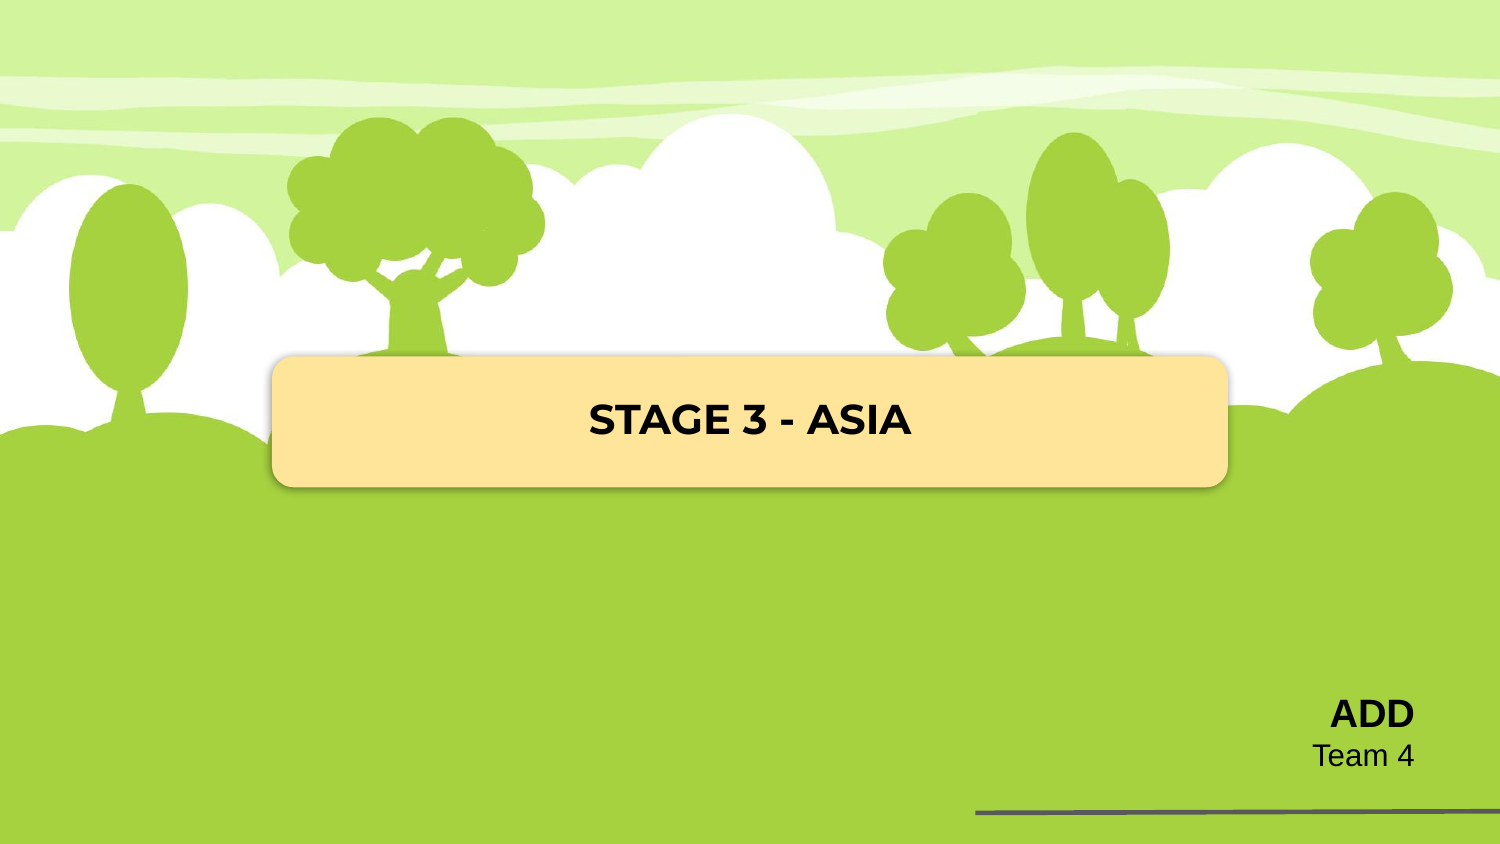

STAGE 3 - ASIA

ADD
Team 4